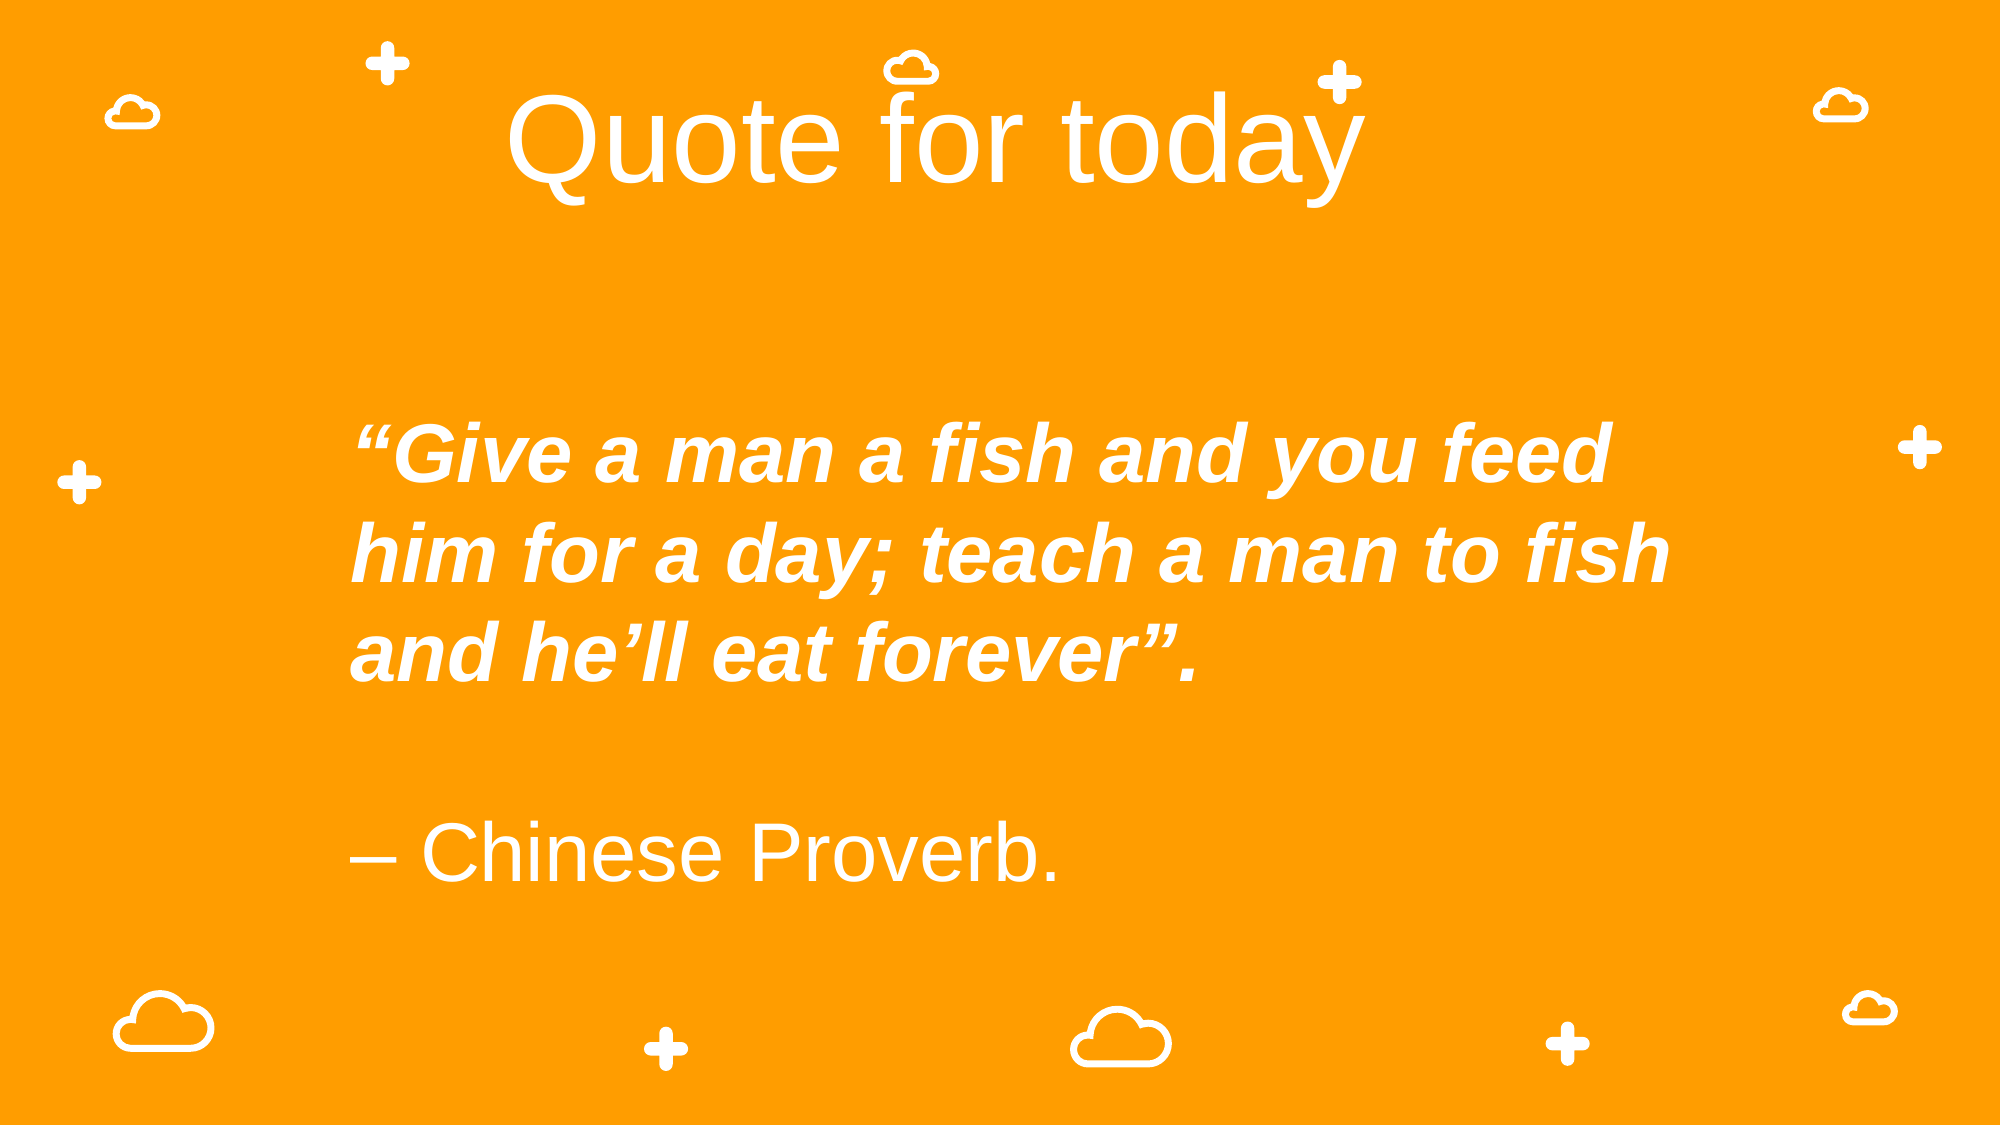

# Quote for today
“Give a man a fish and you feed him for a day; teach a man to fish and he’ll eat forever”.

– Chinese Proverb.